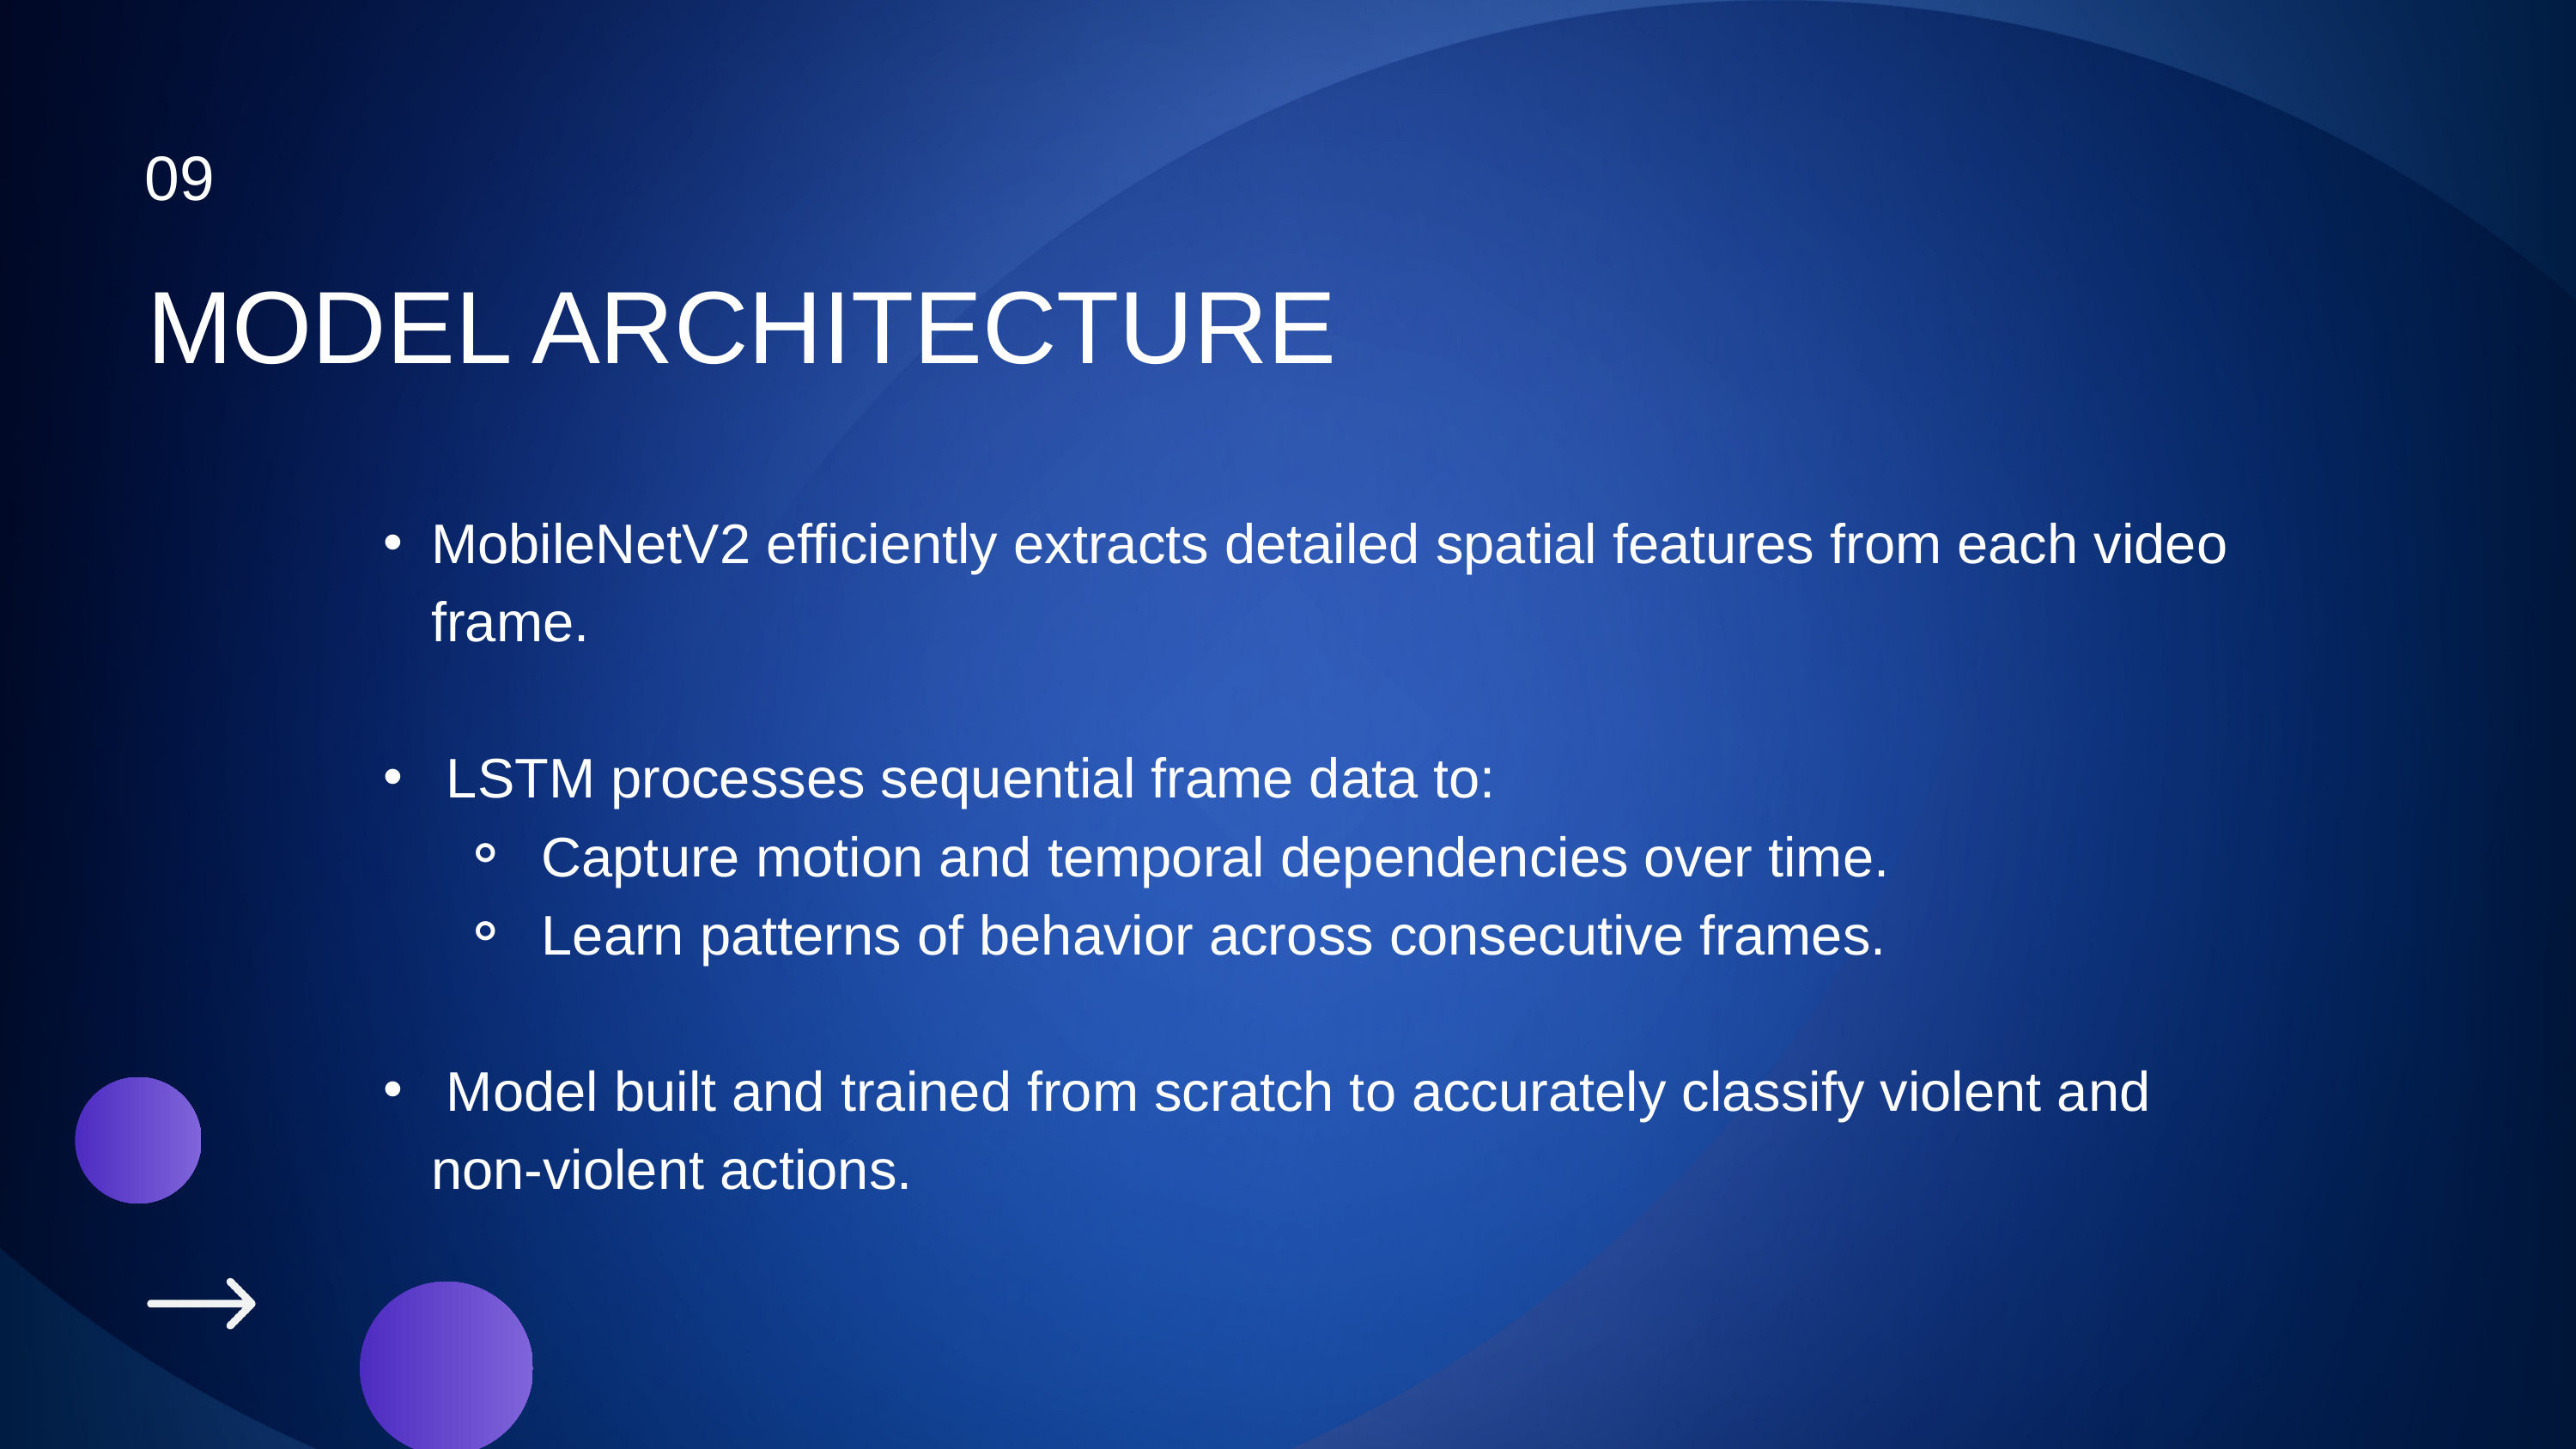

09
MODEL ARCHITECTURE
MobileNetV2 efficiently extracts detailed spatial features from each video frame.

 LSTM processes sequential frame data to:
 Capture motion and temporal dependencies over time.
 Learn patterns of behavior across consecutive frames.

 Model built and trained from scratch to accurately classify violent and non-violent actions.